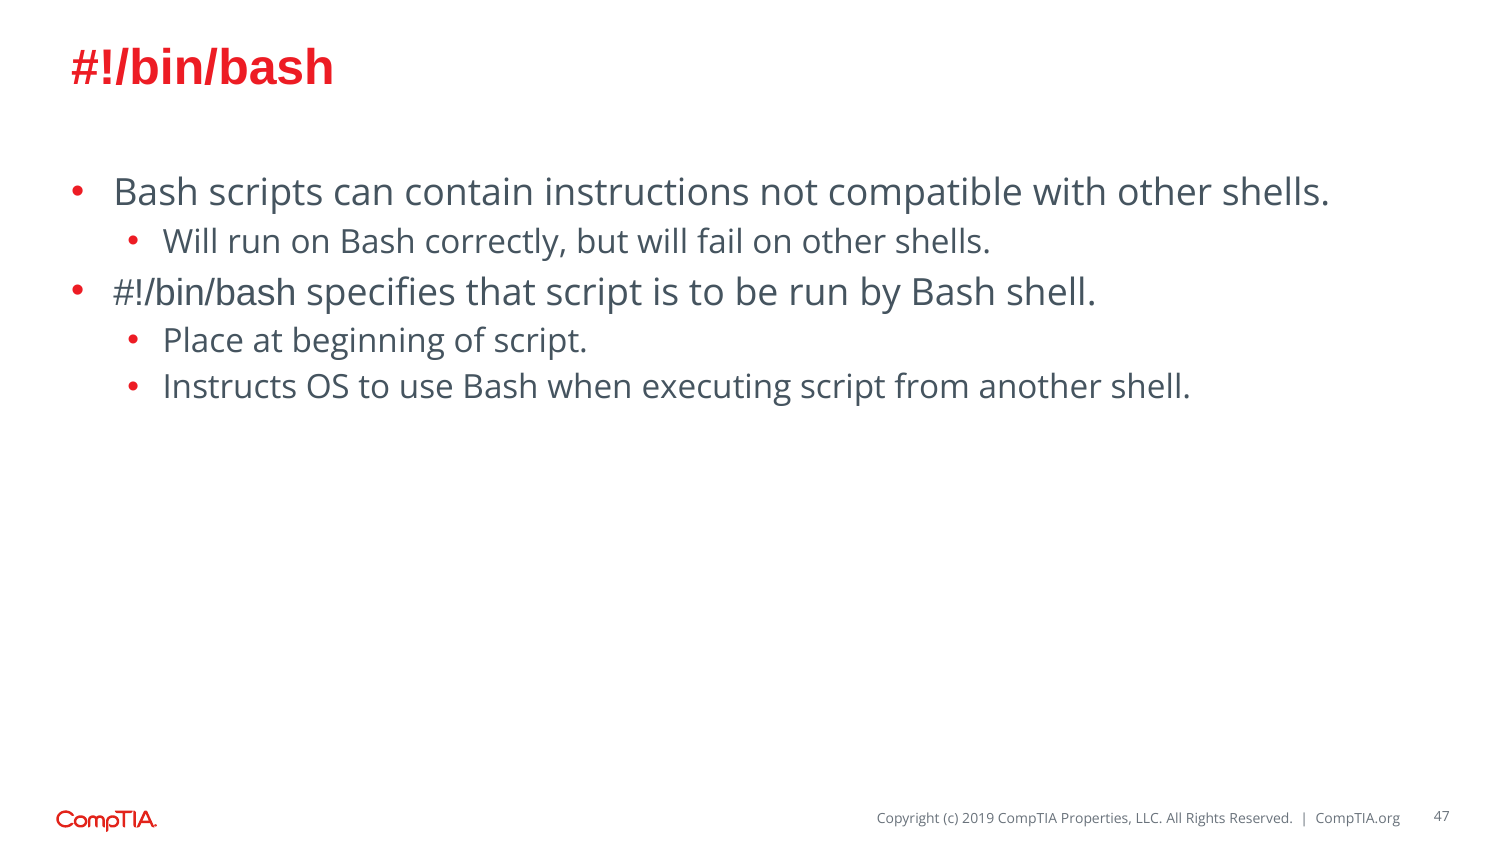

# #!/bin/bash
Bash scripts can contain instructions not compatible with other shells.
Will run on Bash correctly, but will fail on other shells.
#!/bin/bash specifies that script is to be run by Bash shell.
Place at beginning of script.
Instructs OS to use Bash when executing script from another shell.
47